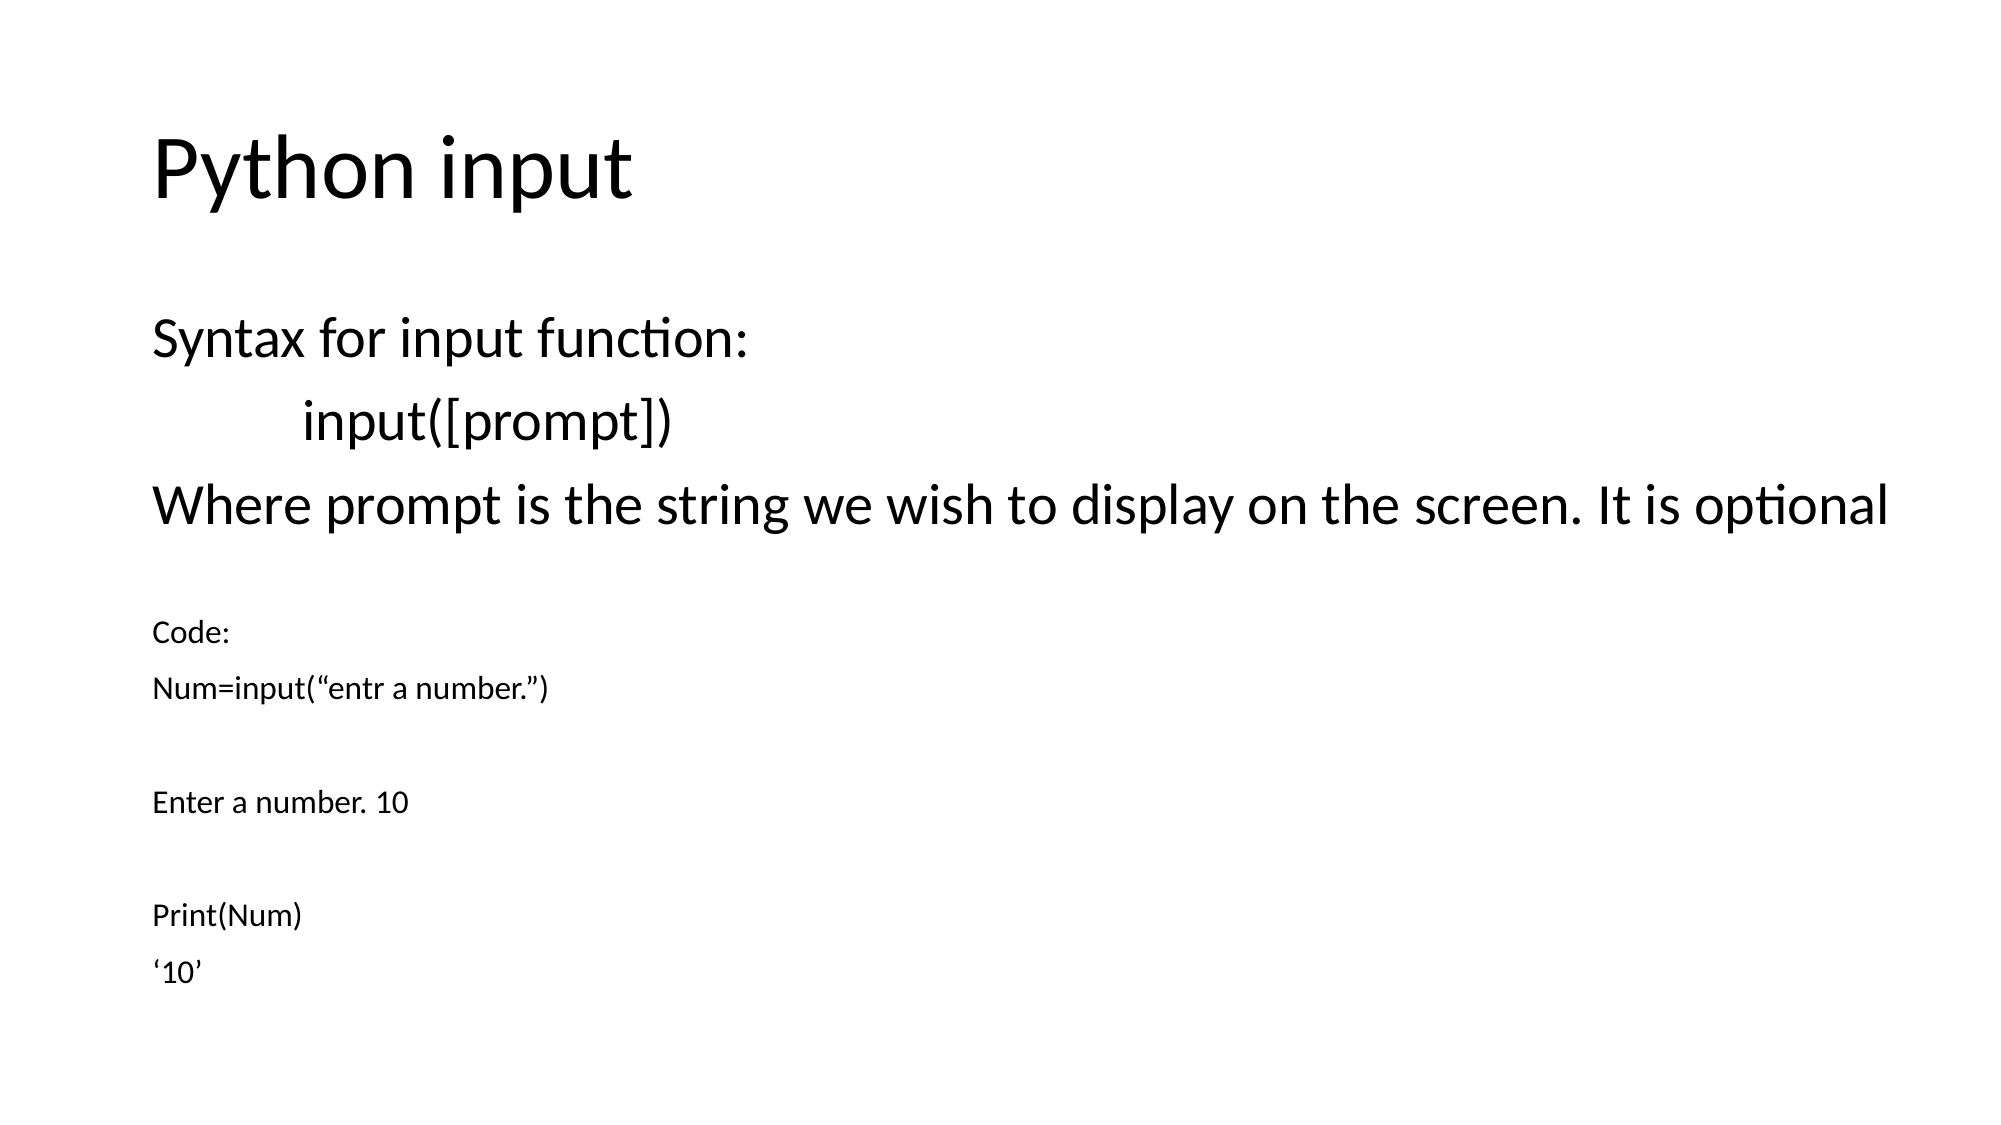

|  |
| --- |
# Python input
Syntax for input function:
	input([prompt])
Where prompt is the string we wish to display on the screen. It is optional

Code:
Num=input(“entr a number.”)

Enter a number. 10

Print(Num)
‘10’